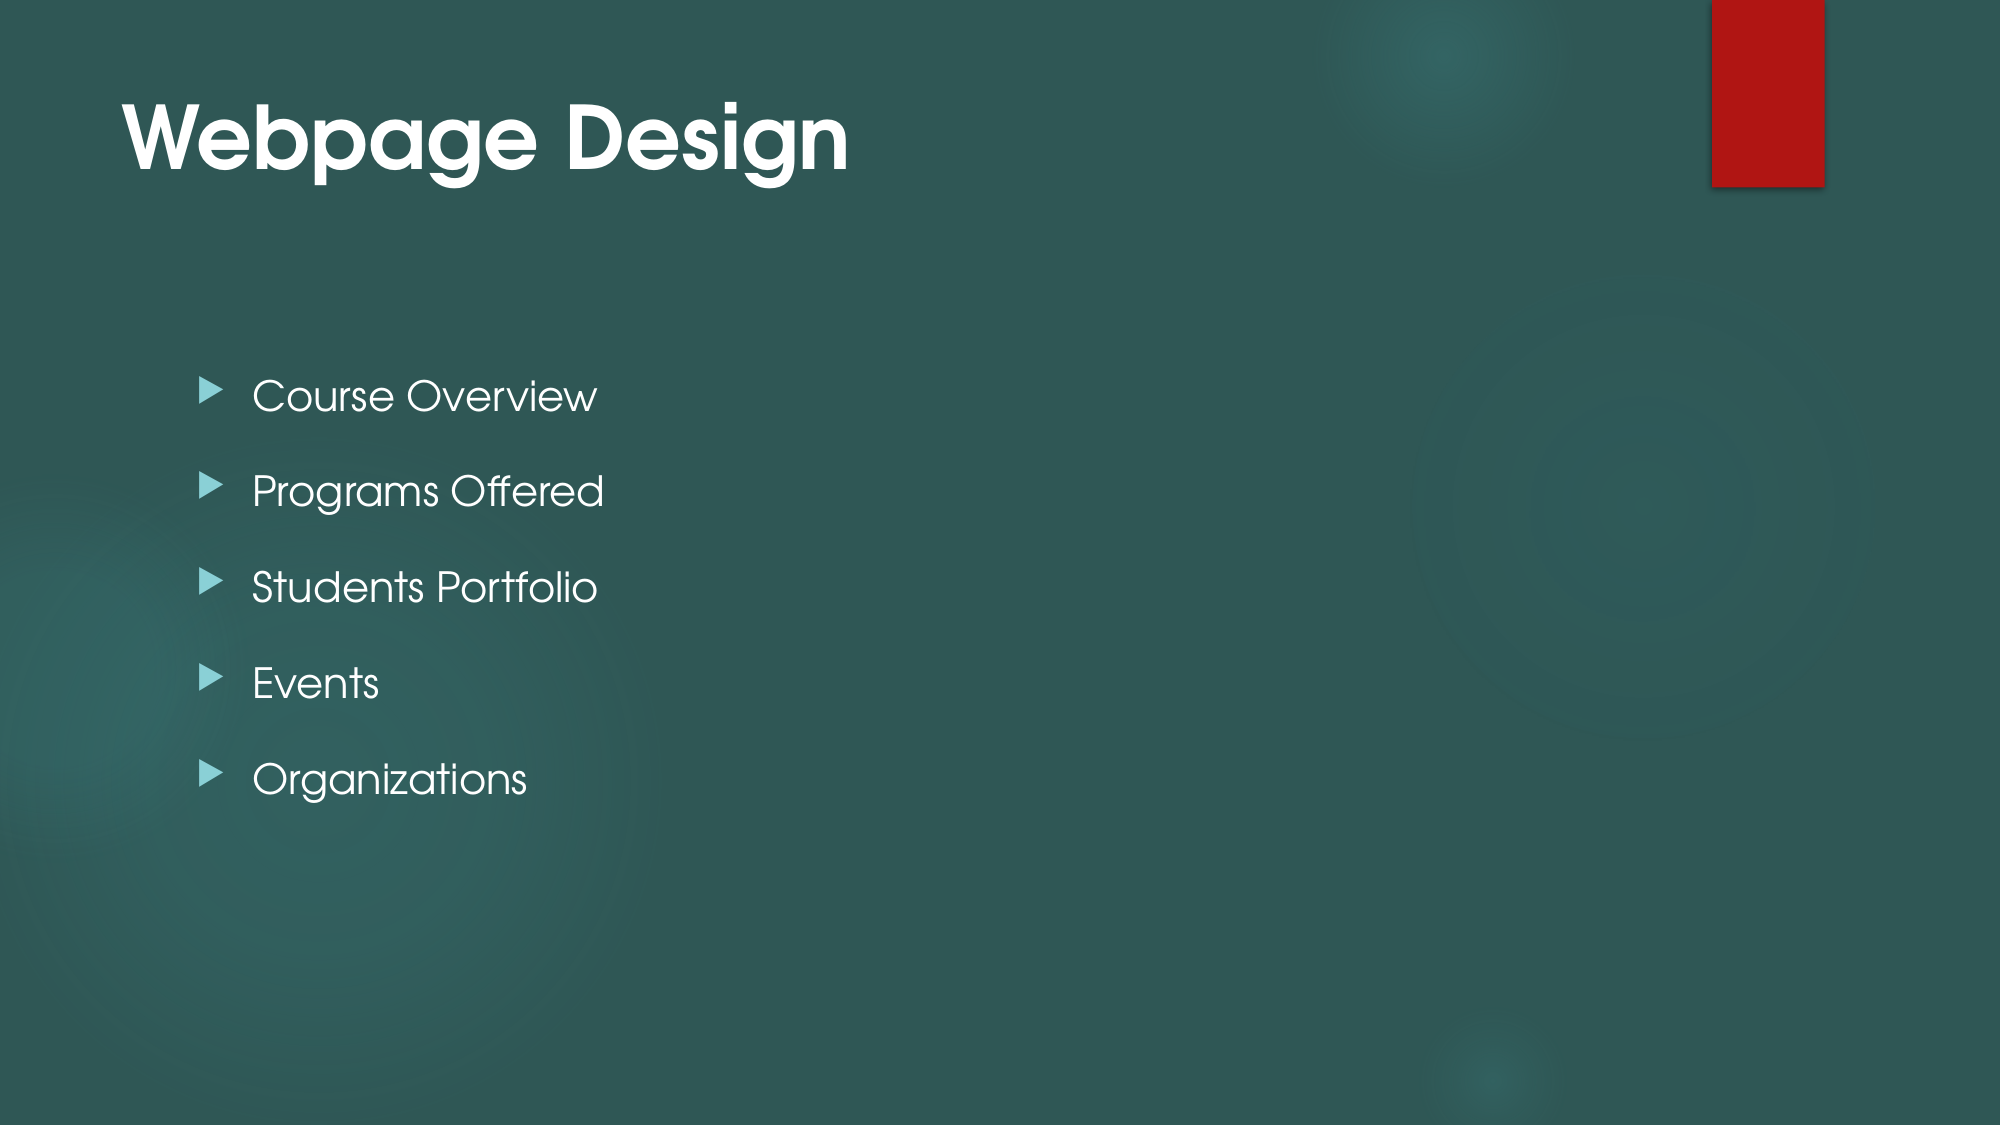

# Webpage Design
Course Overview
Programs Offered
Students Portfolio
Events
Organizations